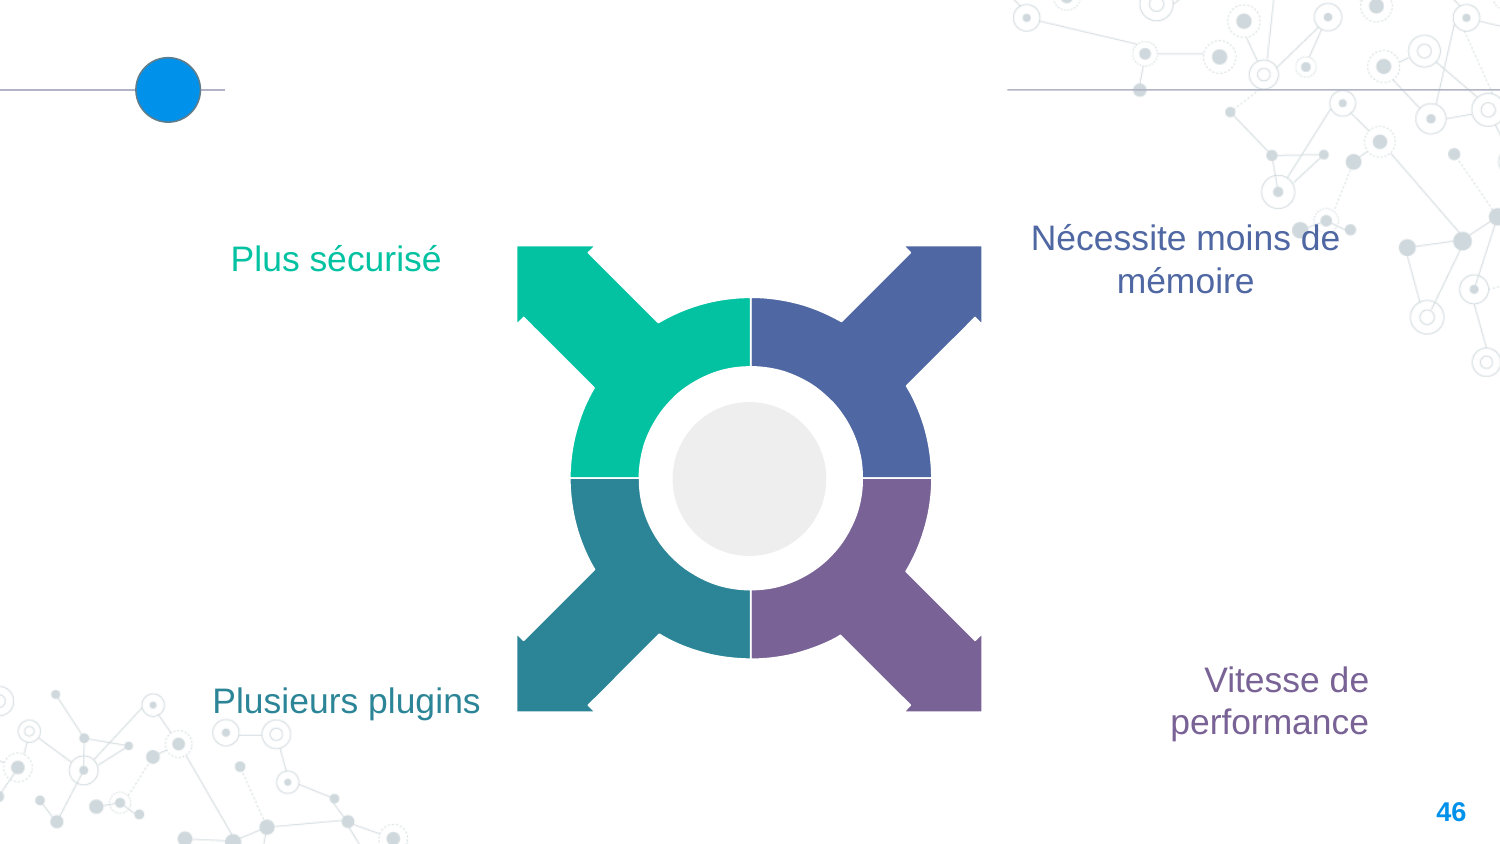

Plus sécurisé

Nécessite moins de mémoire

Vitesse de performance
Plusieurs plugins
46